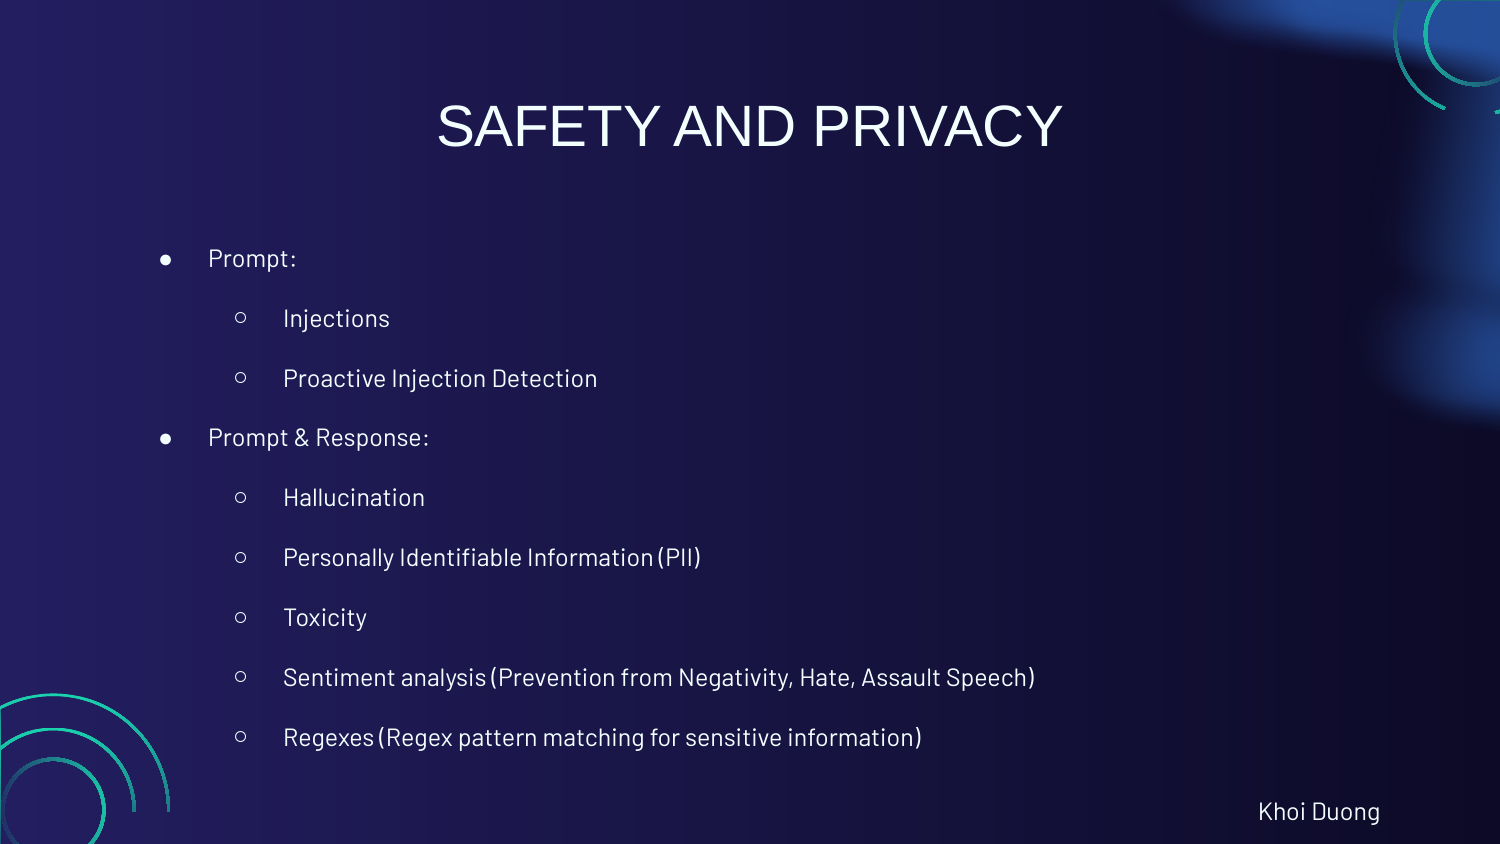

# SAFETY AND PRIVACY
Prompt:
Injections
Proactive Injection Detection
Prompt & Response:
Hallucination
Personally Identifiable Information (PII)
Toxicity
Sentiment analysis (Prevention from Negativity, Hate, Assault Speech)
Regexes (Regex pattern matching for sensitive information)

Khoi Duong